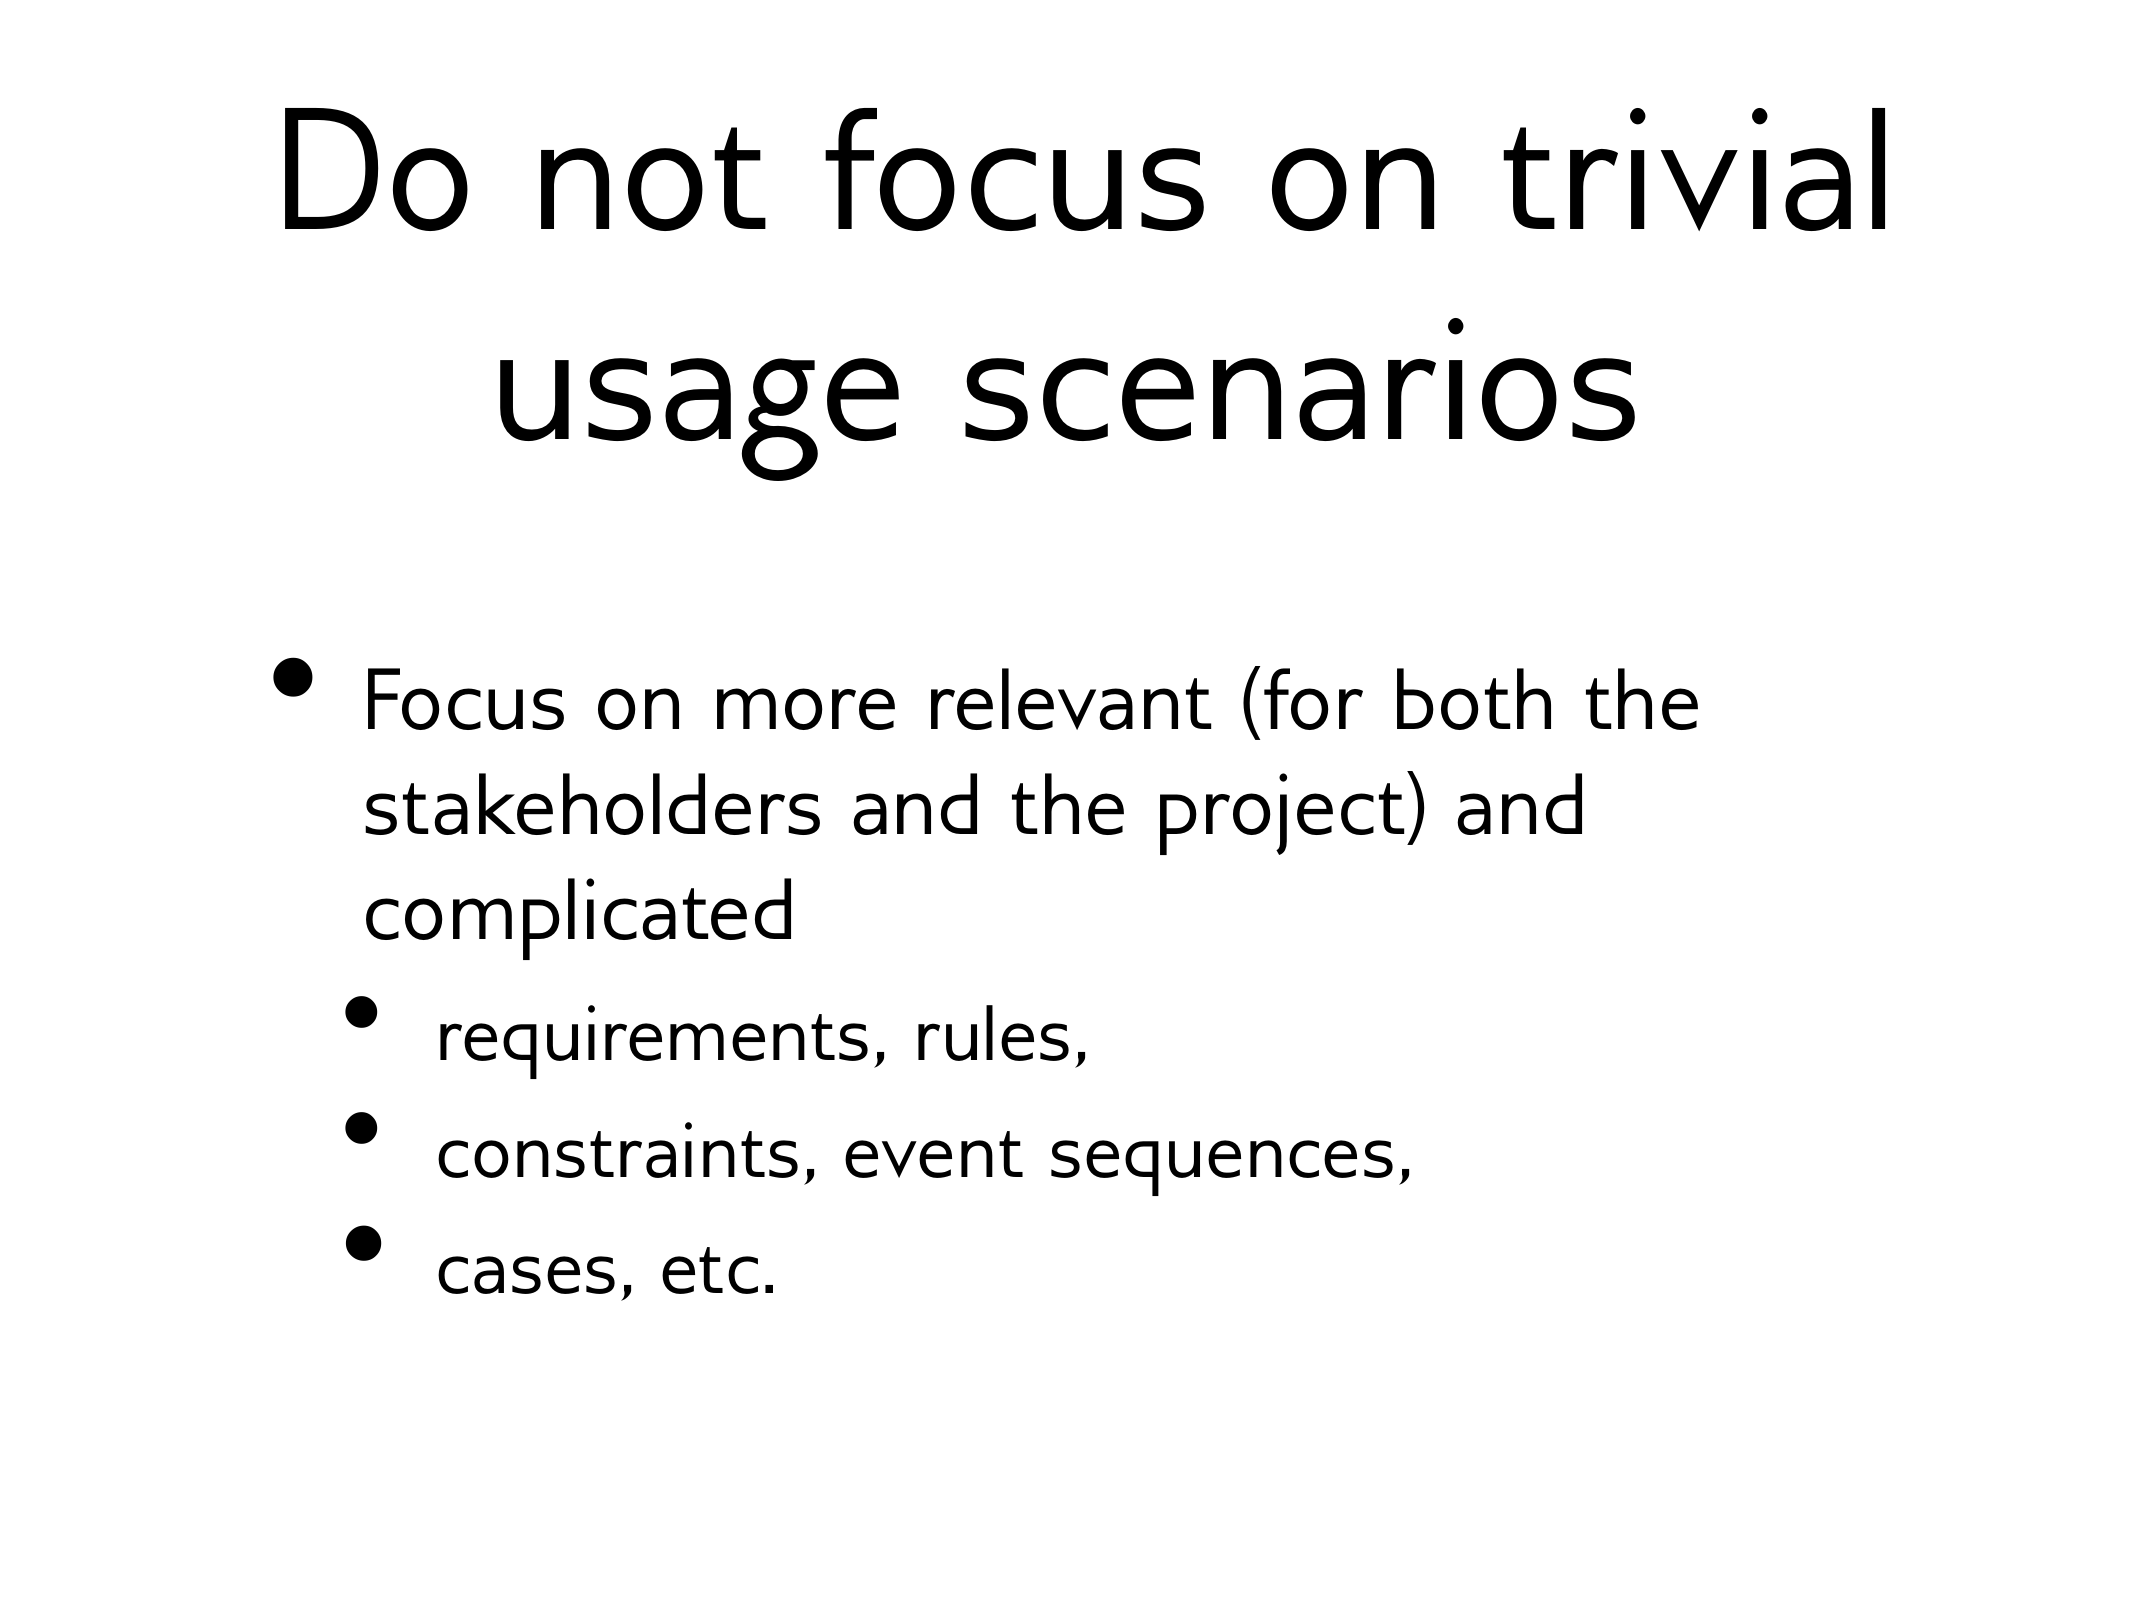

# Do not focus on trivial usage scenarios
Focus on more relevant (for both the stakeholders and the project) and complicated
requirements, rules,
constraints, event sequences,
cases, etc.